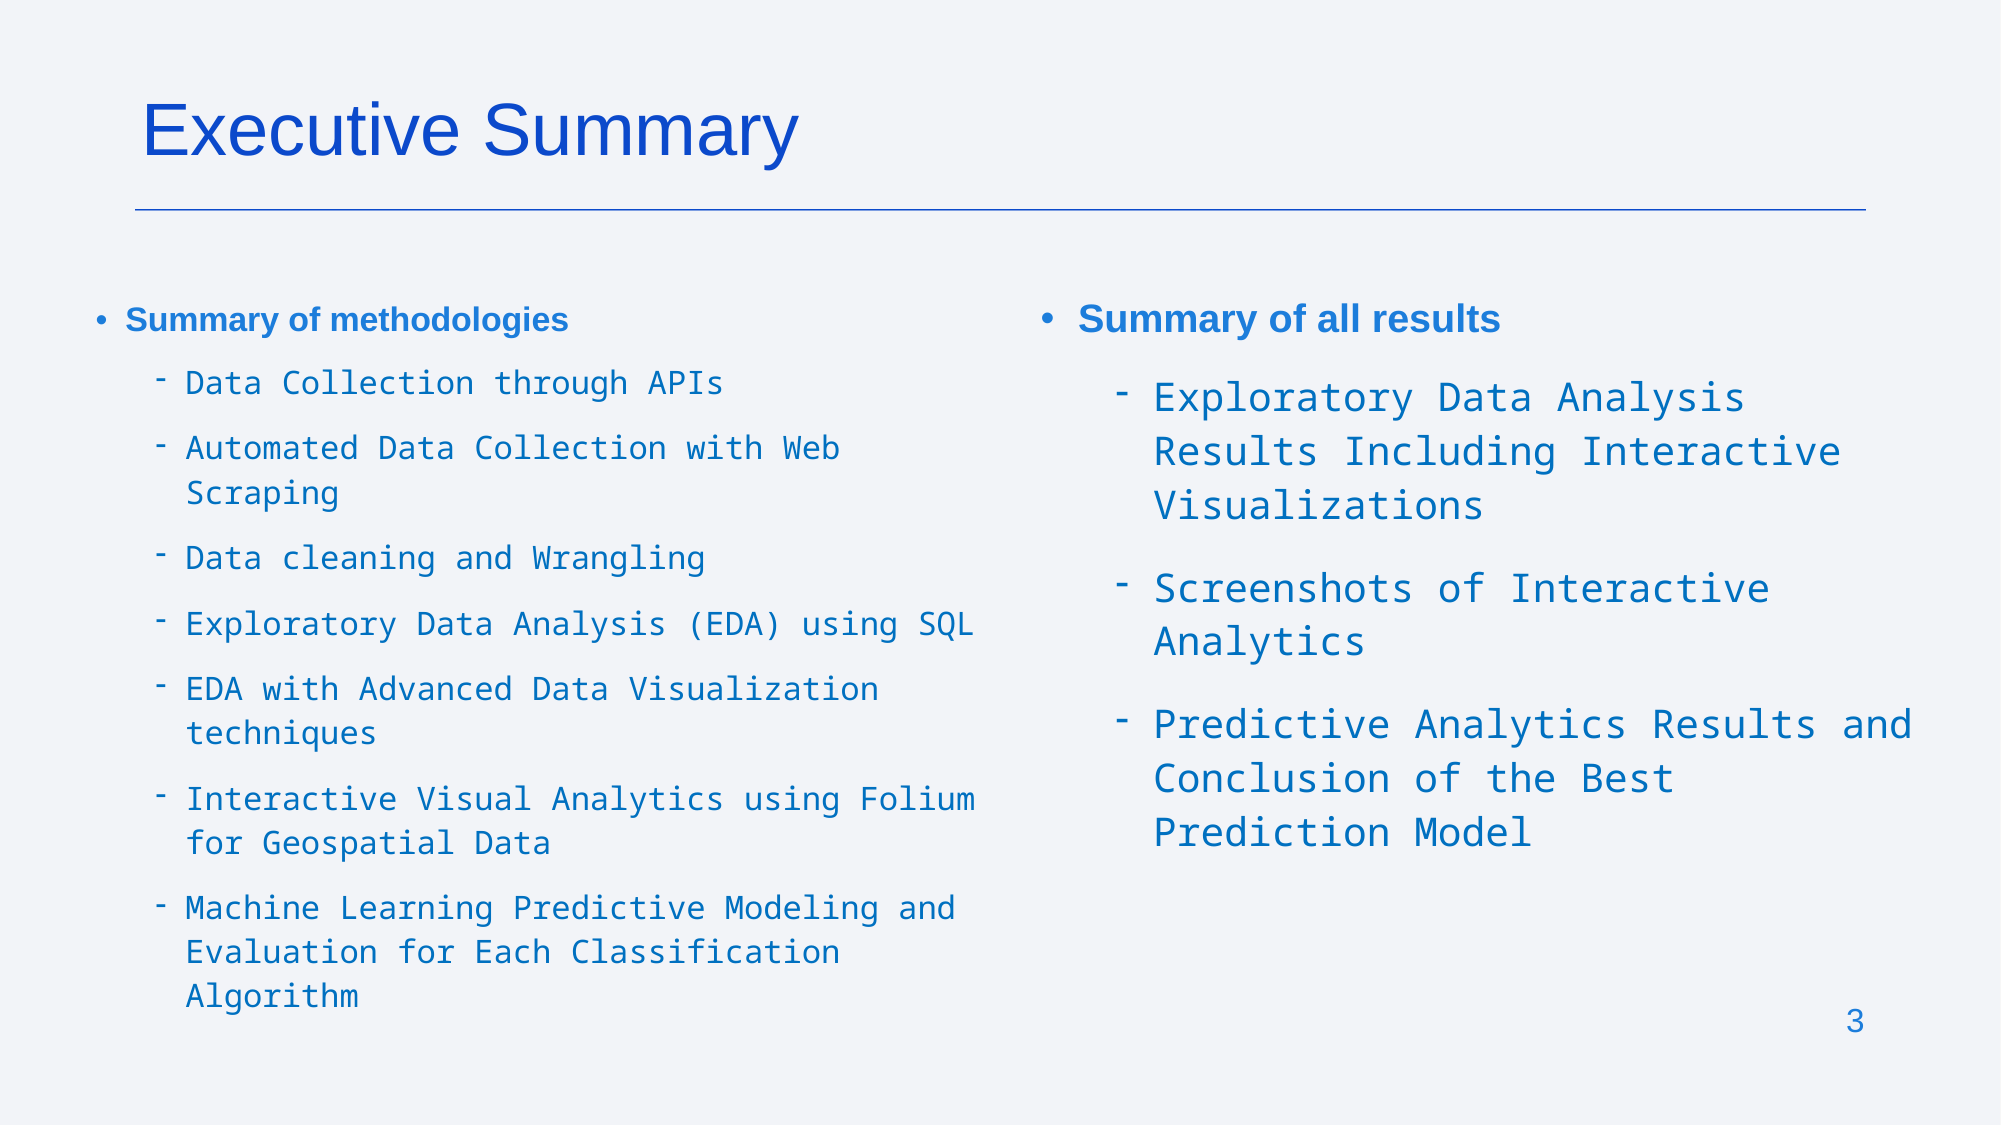

Executive Summary
Summary of methodologies
Data Collection through APIs
Automated Data Collection with Web Scraping
Data cleaning and Wrangling
Exploratory Data Analysis (EDA) using SQL
EDA with Advanced Data Visualization techniques
Interactive Visual Analytics using Folium for Geospatial Data
Machine Learning Predictive Modeling and Evaluation for Each Classification Algorithm

Summary of all results
Exploratory Data Analysis Results Including Interactive Visualizations
Screenshots of Interactive Analytics
Predictive Analytics Results and Conclusion of the Best Prediction Model

3